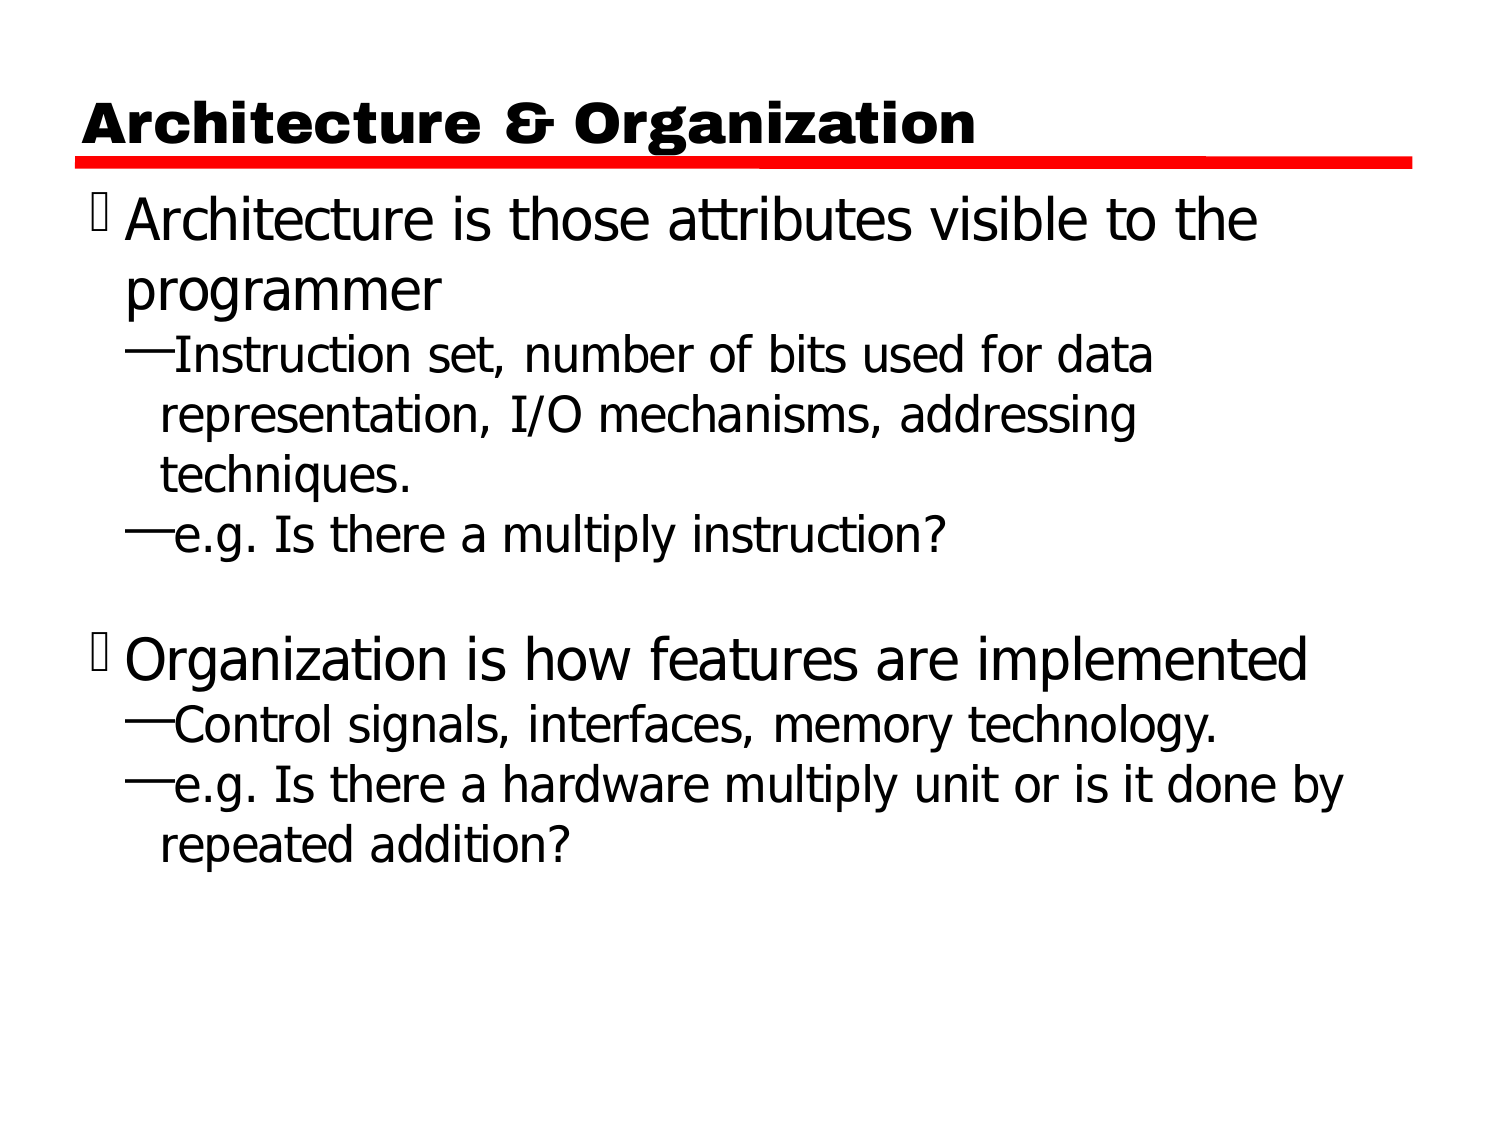

Architecture & Organization
Architecture is those attributes visible to the programmer
Instruction set, number of bits used for data representation, I/O mechanisms, addressing techniques.
e.g. Is there a multiply instruction?

Organization is how features are implemented
Control signals, interfaces, memory technology.
e.g. Is there a hardware multiply unit or is it done by repeated addition?